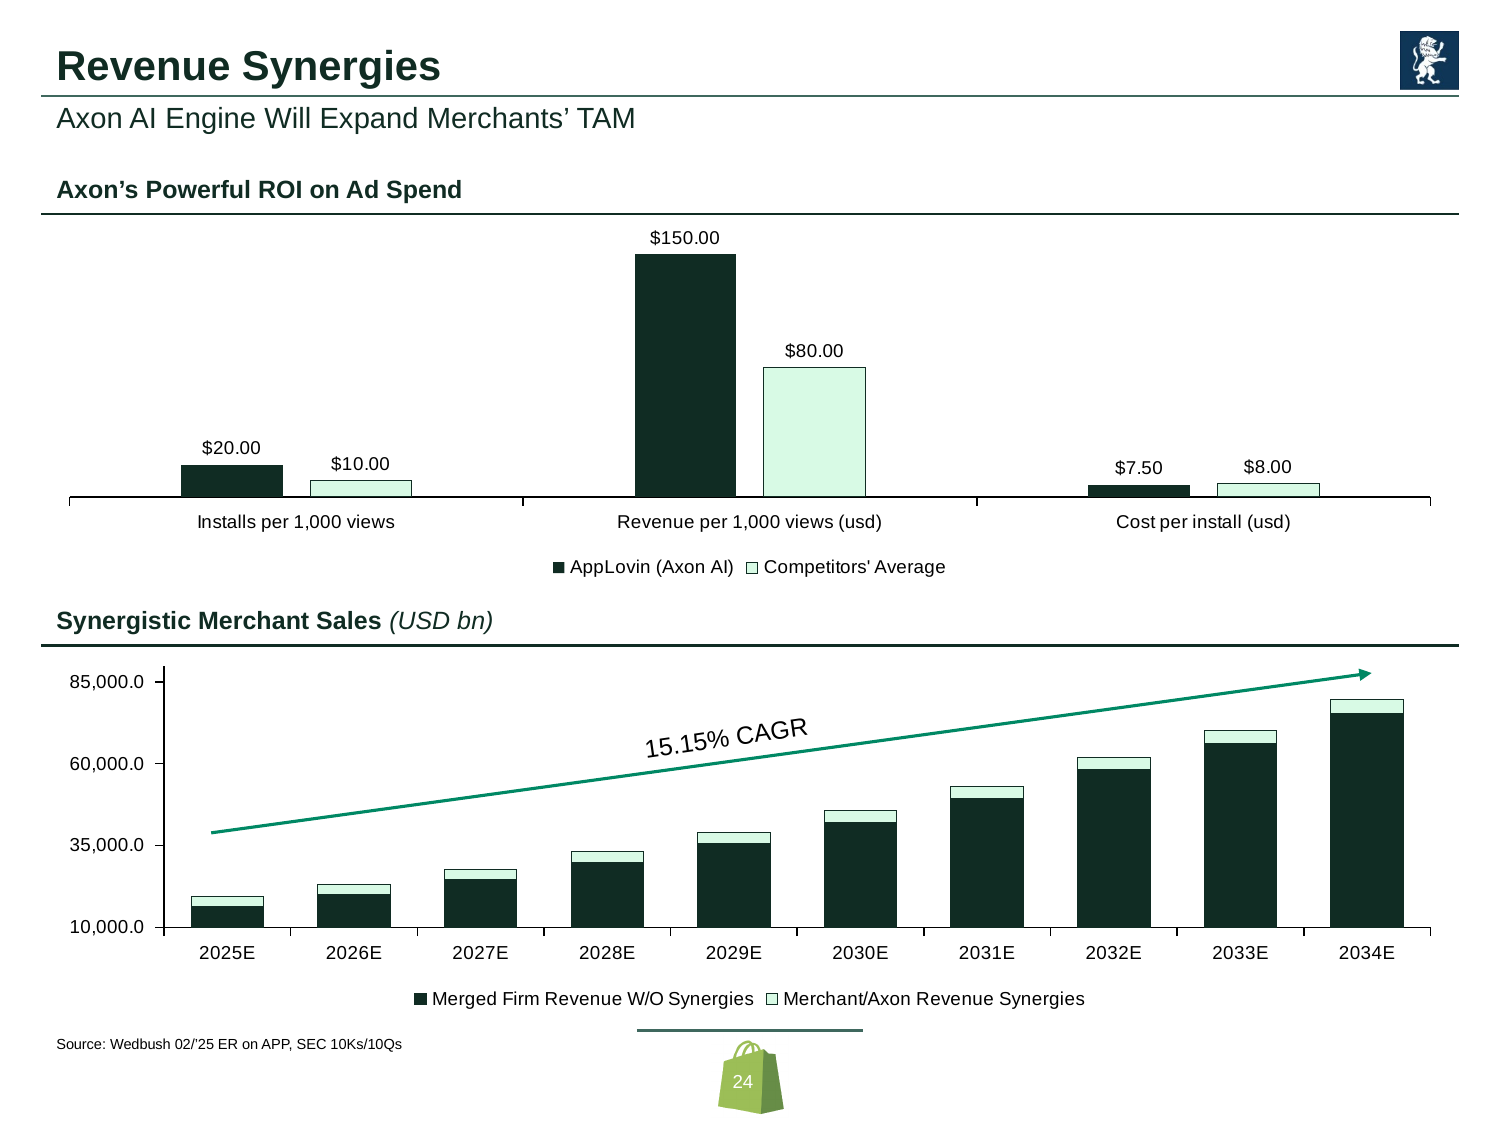

# Revenue Synergies
Axon AI Engine Will Expand Merchants’ TAM
Axon’s Powerful ROI on Ad Spend

### Chart

| Category | AppLovin (Axon AI) | Competitors' Average |
|---|---|---|
| Installs per 1,000 views | 20.0 | 10.0 |
| Revenue per 1,000 views (usd) | 150.0 | 80.0 |
| Cost per install (usd) | 7.5 | 8.0 |
Synergistic Merchant Sales (USD bn)

### Chart

| Category | Merged Firm Revenue W/O Synergies | Merchant/Axon Revenue Synergies |
|---|---|---|
| 2025E | 16515.6375 | 2901.643185379744 |
| 2026E | 20102.983125 | 3024.257606056288 |
| 2027E | 24505.93059375 | 3152.053330979197 |
| 2028E | 29916.1951828125 | 3285.2493059588032 |
| 2029E | 35487.60883523437 | 3424.0737287747465 |
| 2030E | 42111.53141051953 | 3568.7644401354355 |
| 2031E | 49444.55955157148 | 3719.569331158241 |
| 2032E | 58135.265506728625 | 3876.7467680685345 |
| 2033E | 66196.54205740149 | 4040.56603484519 |
| 2034E | 75401.10876314163 | 4211.307794570905 |
15.15% CAGR
Source: Wedbush 02/’25 ER on APP, SEC 10Ks/10Qs